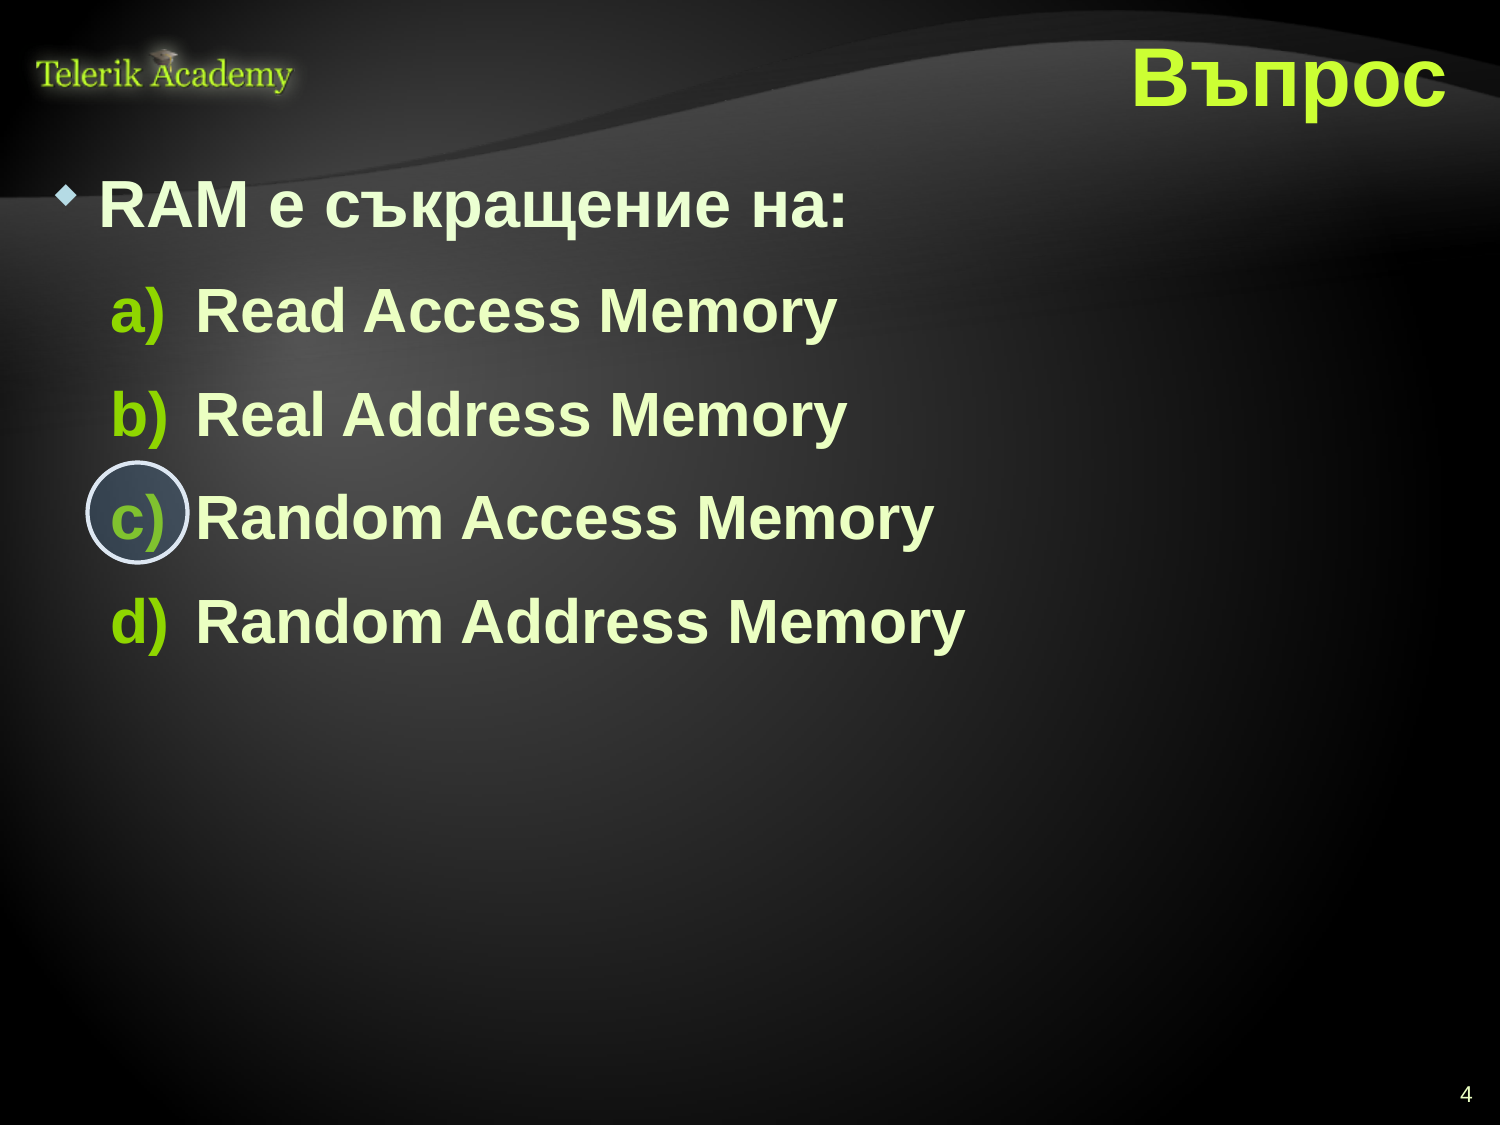

# Въпрос
RAM е съкращение на:
Read Access Memory
Real Address Memory
Random Access Memory
Random Address Memory

4